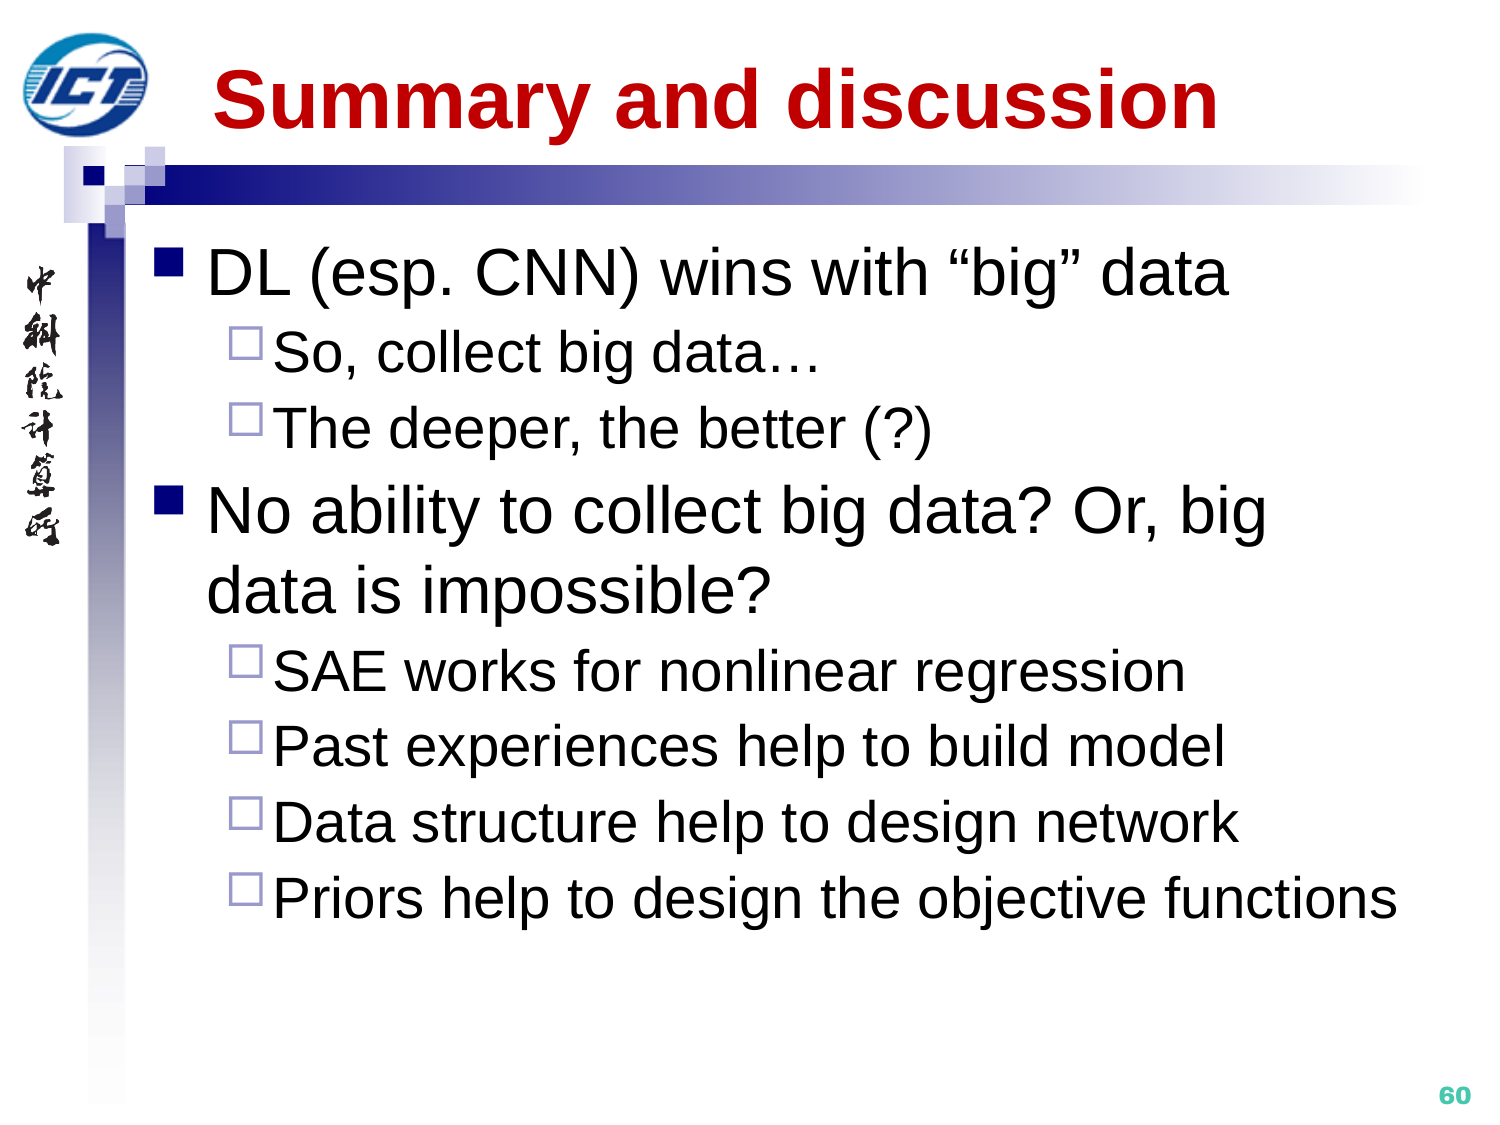

# Summary and discussion
DL (esp. CNN) wins with “big” data
So, collect big data…
The deeper, the better (?)
No ability to collect big data? Or, big data is impossible?
SAE works for nonlinear regression
Past experiences help to build model
Data structure help to design network
Priors help to design the objective functions
60